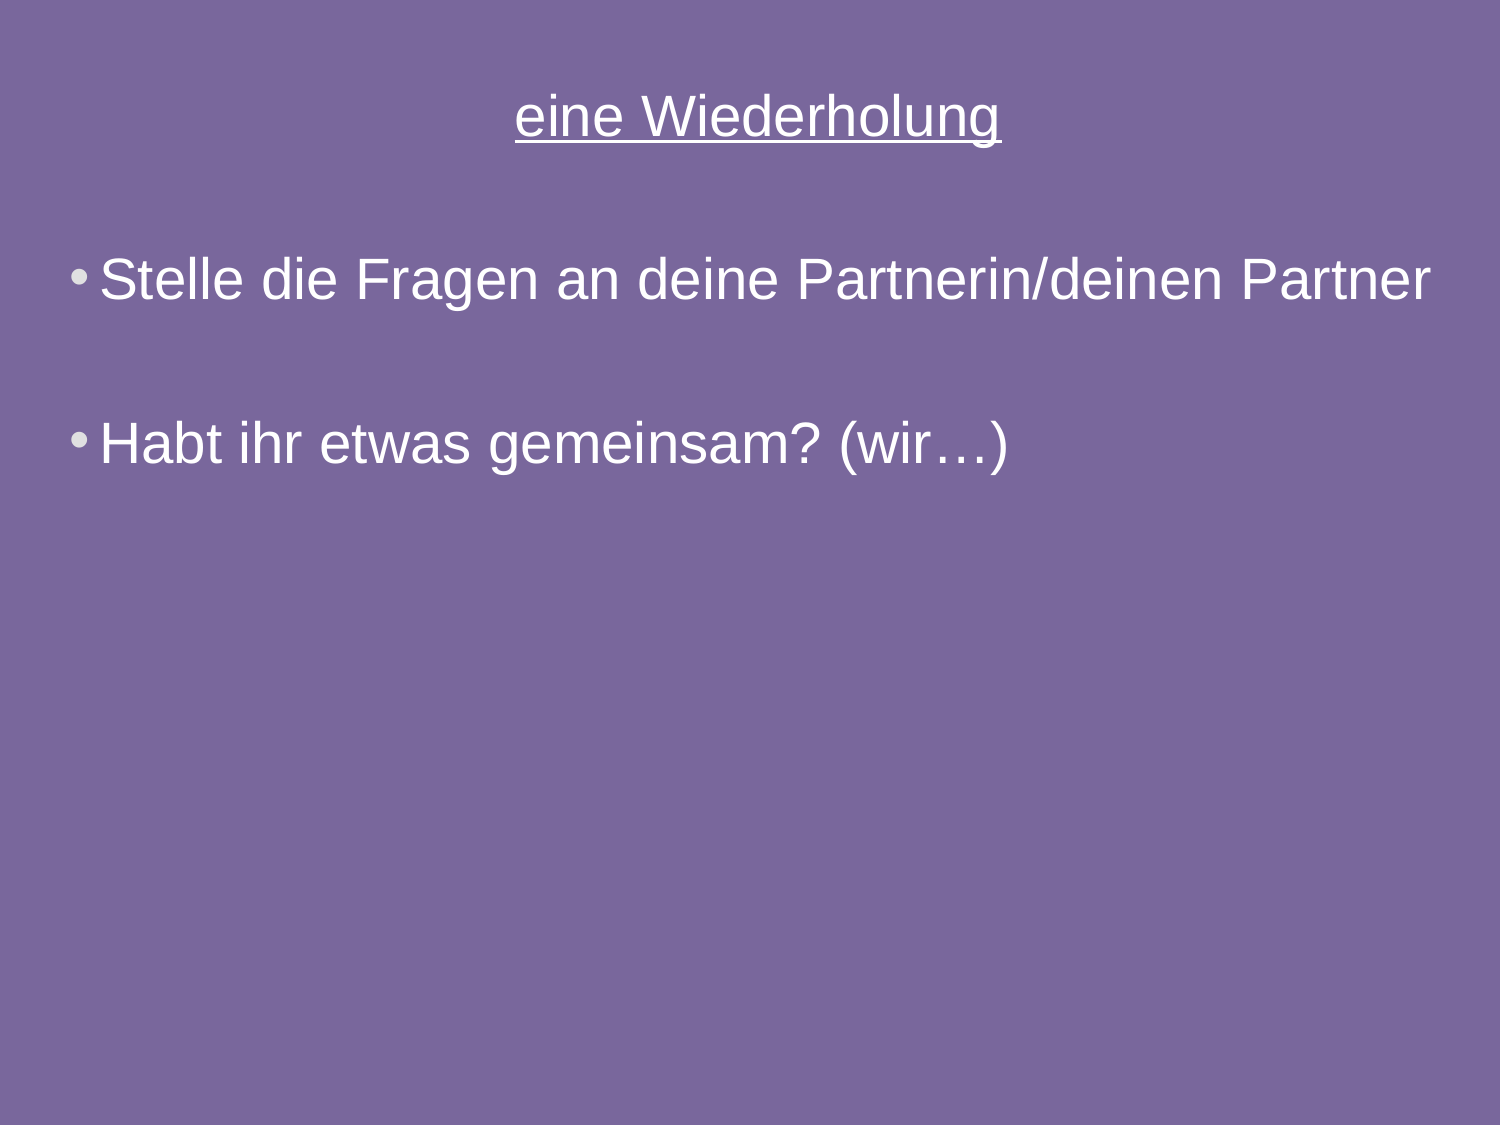

eine Wiederholung

Stelle die Fragen an deine Partnerin/deinen Partner

Habt ihr etwas gemeinsam? (wir…)

8